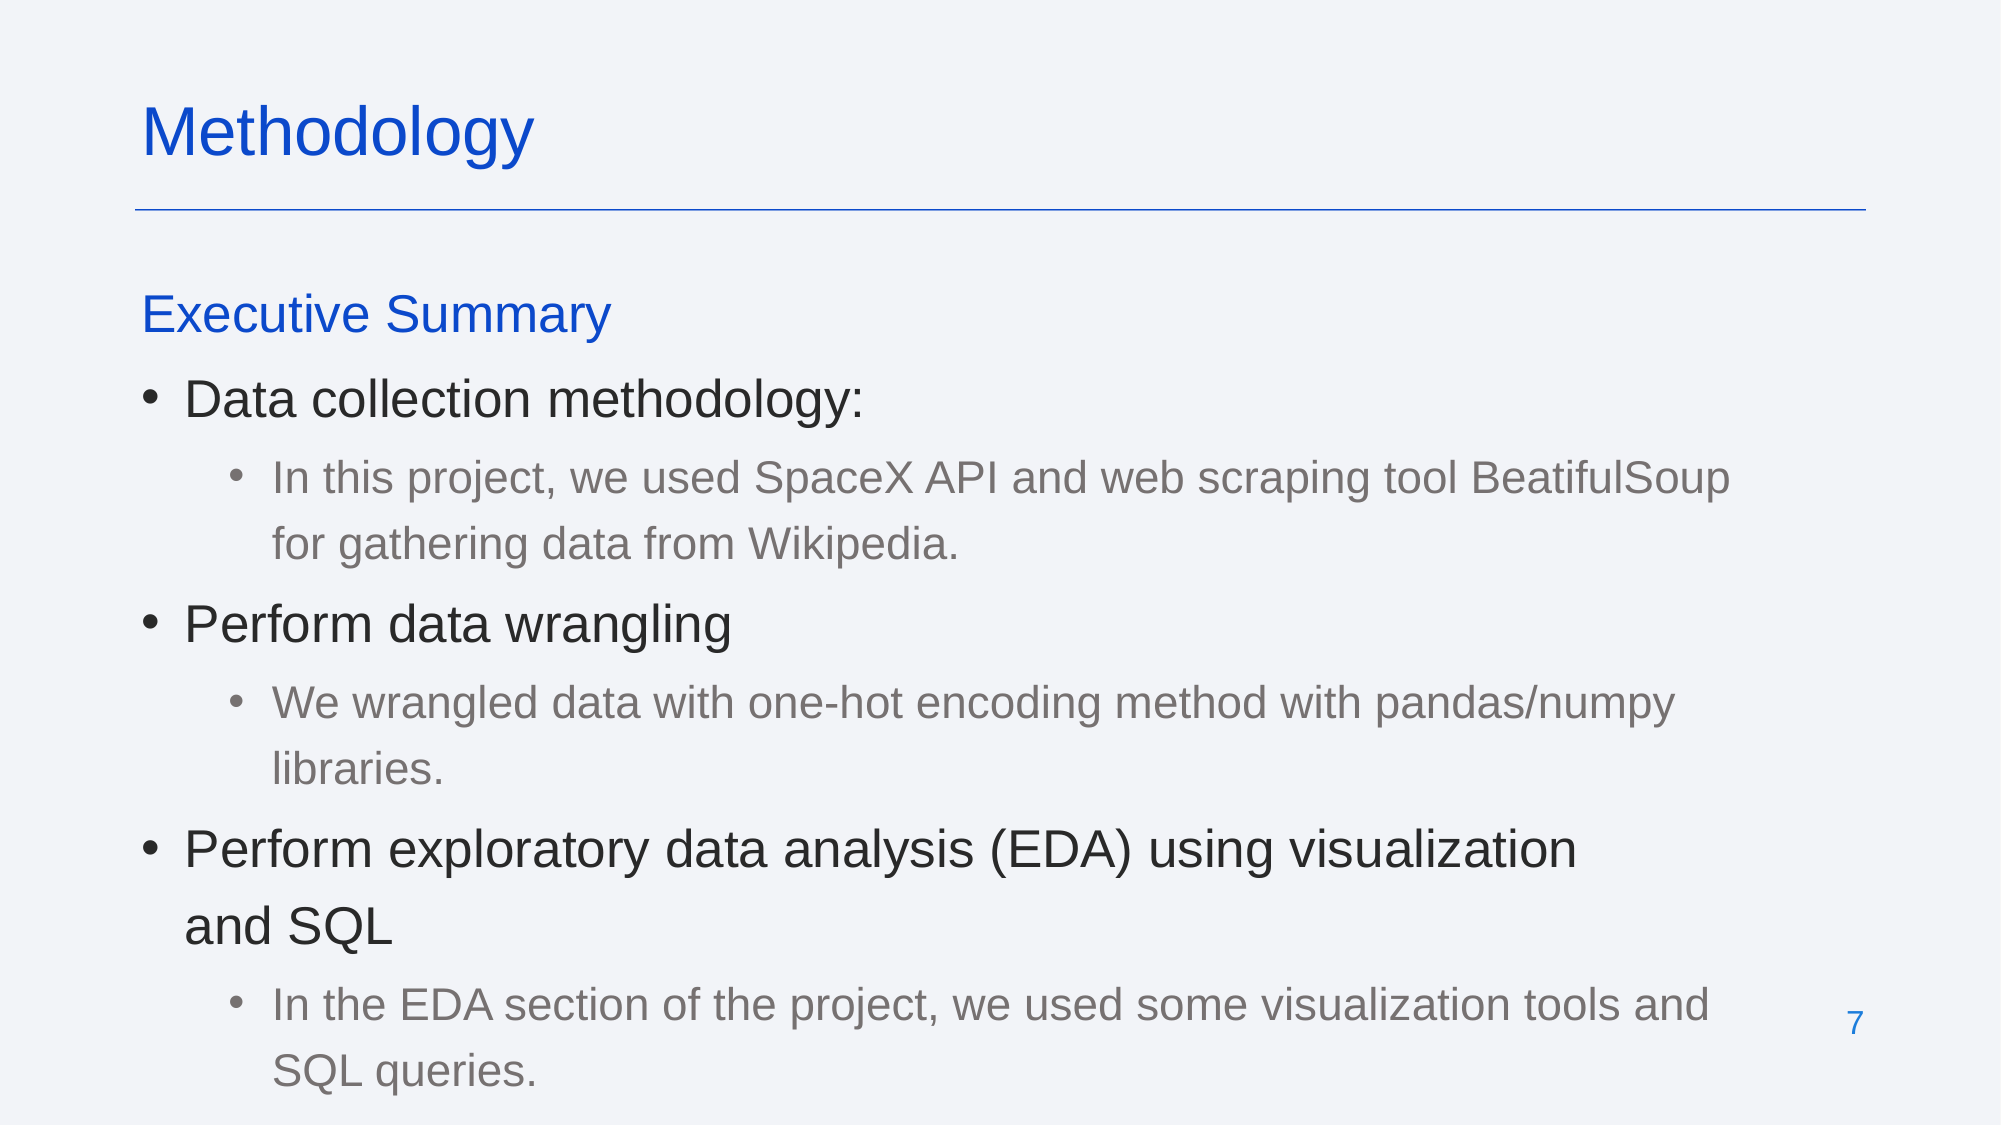

Methodology
Executive Summary
Data collection methodology:
In this project, we used SpaceX API and web scraping tool BeatifulSoup for gathering data from Wikipedia.
Perform data wrangling
We wrangled data with one-hot encoding method with pandas/numpy libraries.
Perform exploratory data analysis (EDA) using visualization and SQL
In the EDA section of the project, we used some visualization tools and SQL queries.

7